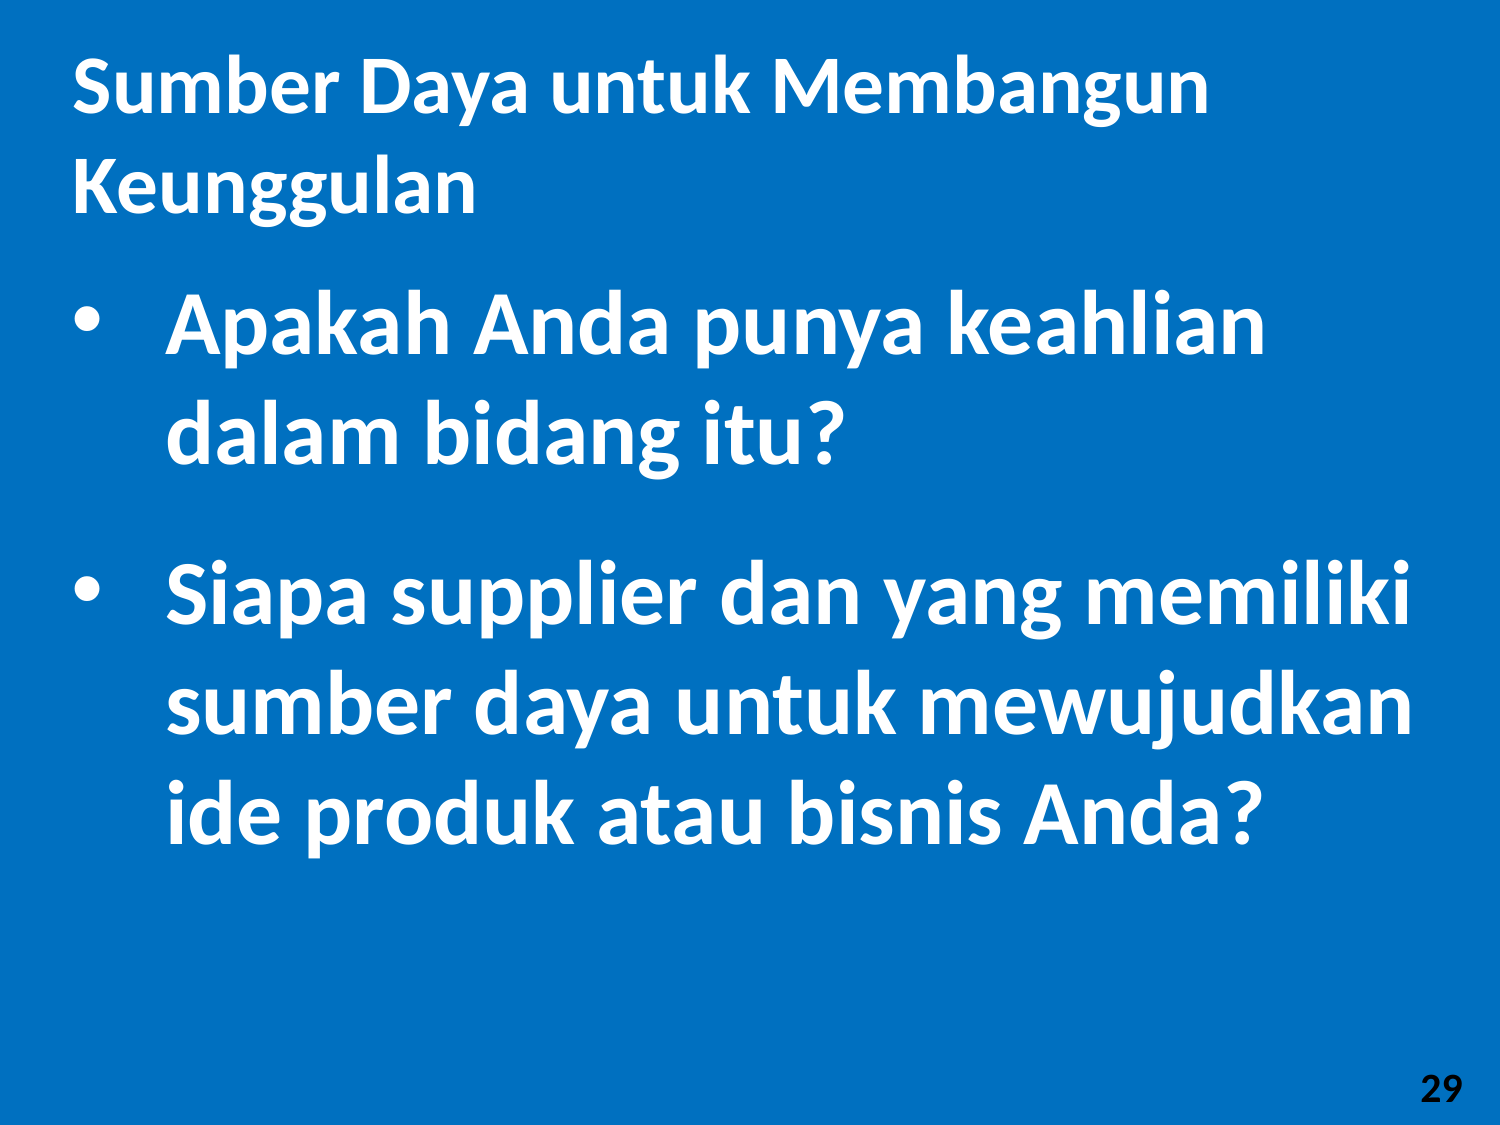

Sumber Daya untuk Membangun Keunggulan
Apakah Anda punya keahlian dalam bidang itu?
Siapa supplier dan yang memiliki sumber daya untuk mewujudkan ide produk atau bisnis Anda?
29